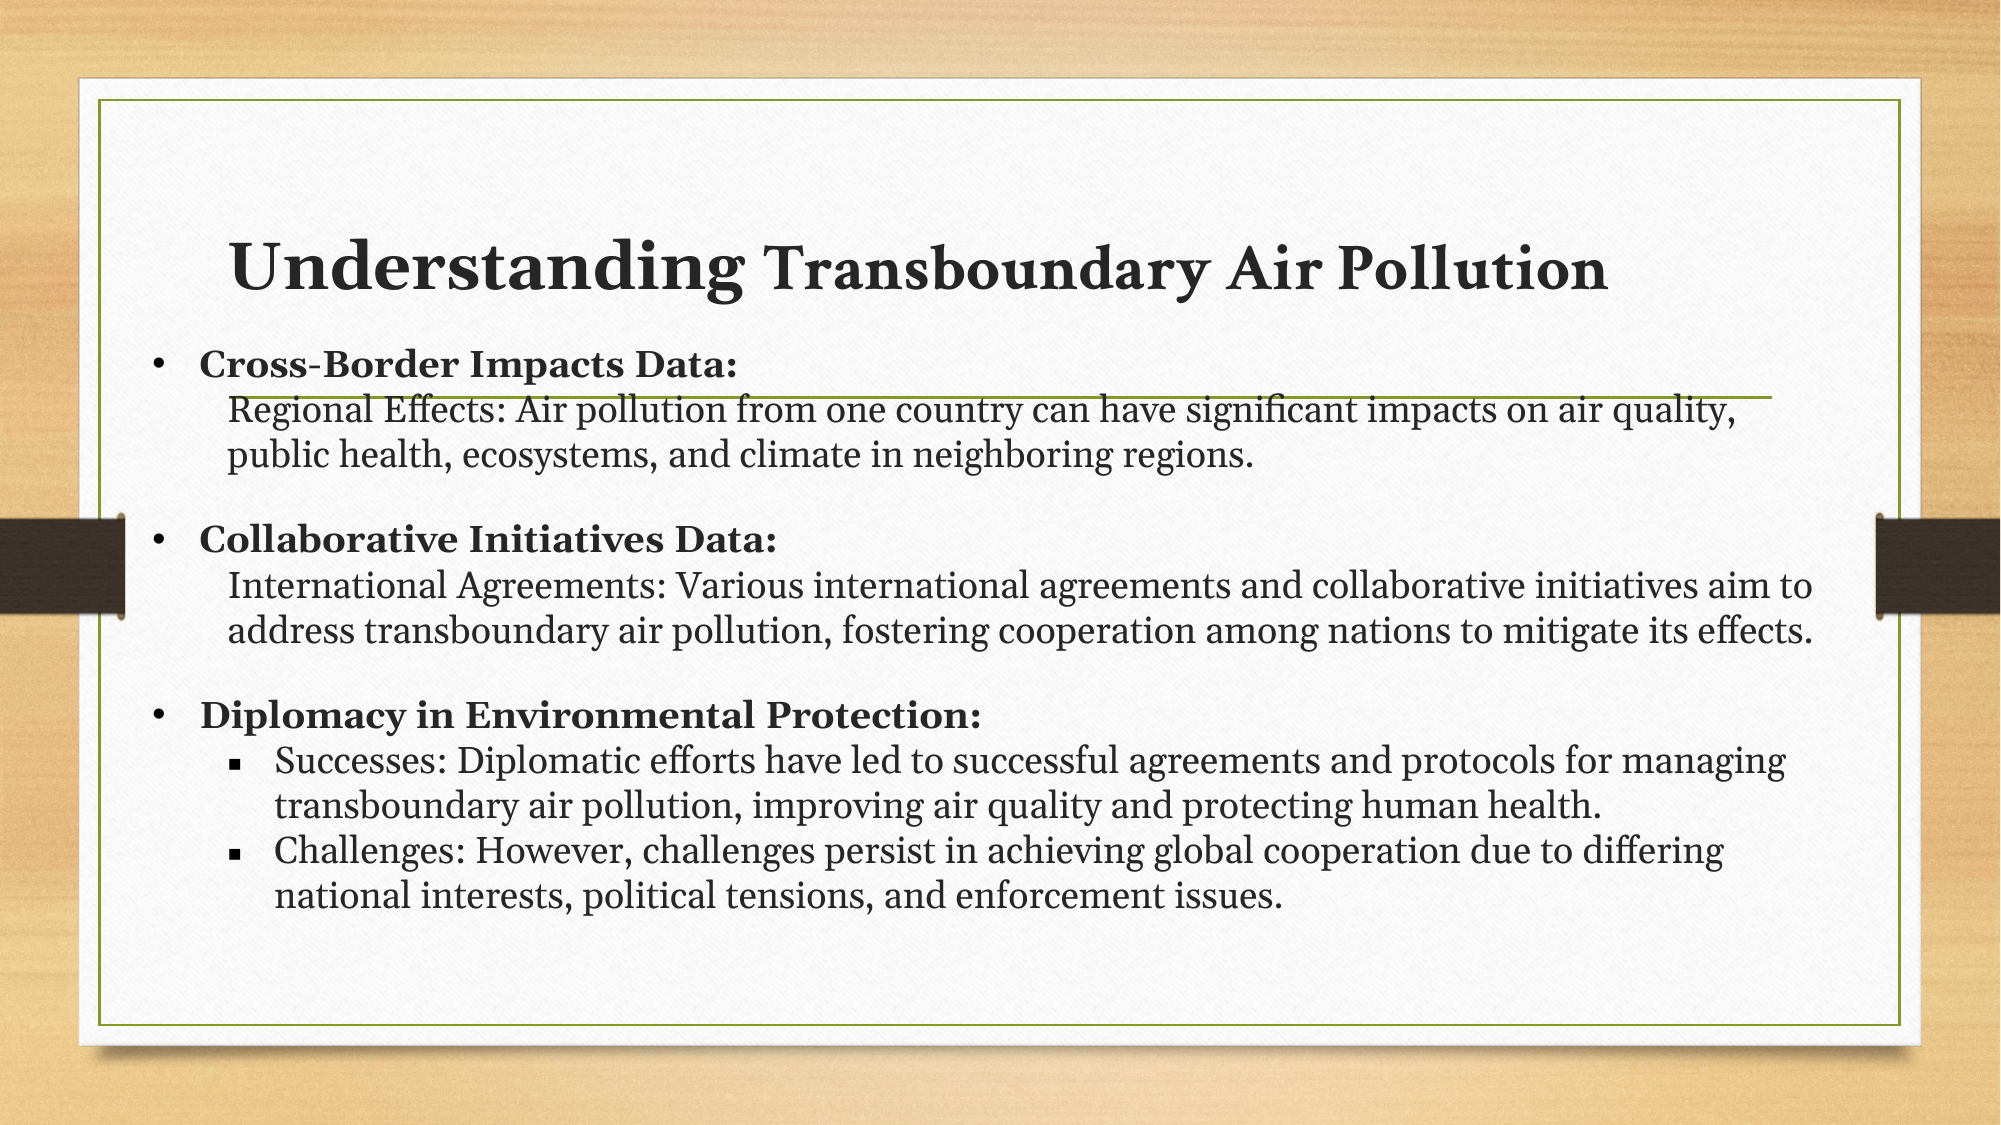

# Understanding Transboundary Air Pollution

Cross-Border Impacts Data:
Regional Effects: Air pollution from one country can have significant impacts on air quality, public health, ecosystems, and climate in neighboring regions.

Collaborative Initiatives Data:
International Agreements: Various international agreements and collaborative initiatives aim to address transboundary air pollution, fostering cooperation among nations to mitigate its effects.

Diplomacy in Environmental Protection:
Successes: Diplomatic efforts have led to successful agreements and protocols for managing transboundary air pollution, improving air quality and protecting human health.
Challenges: However, challenges persist in achieving global cooperation due to differing national interests, political tensions, and enforcement issues.